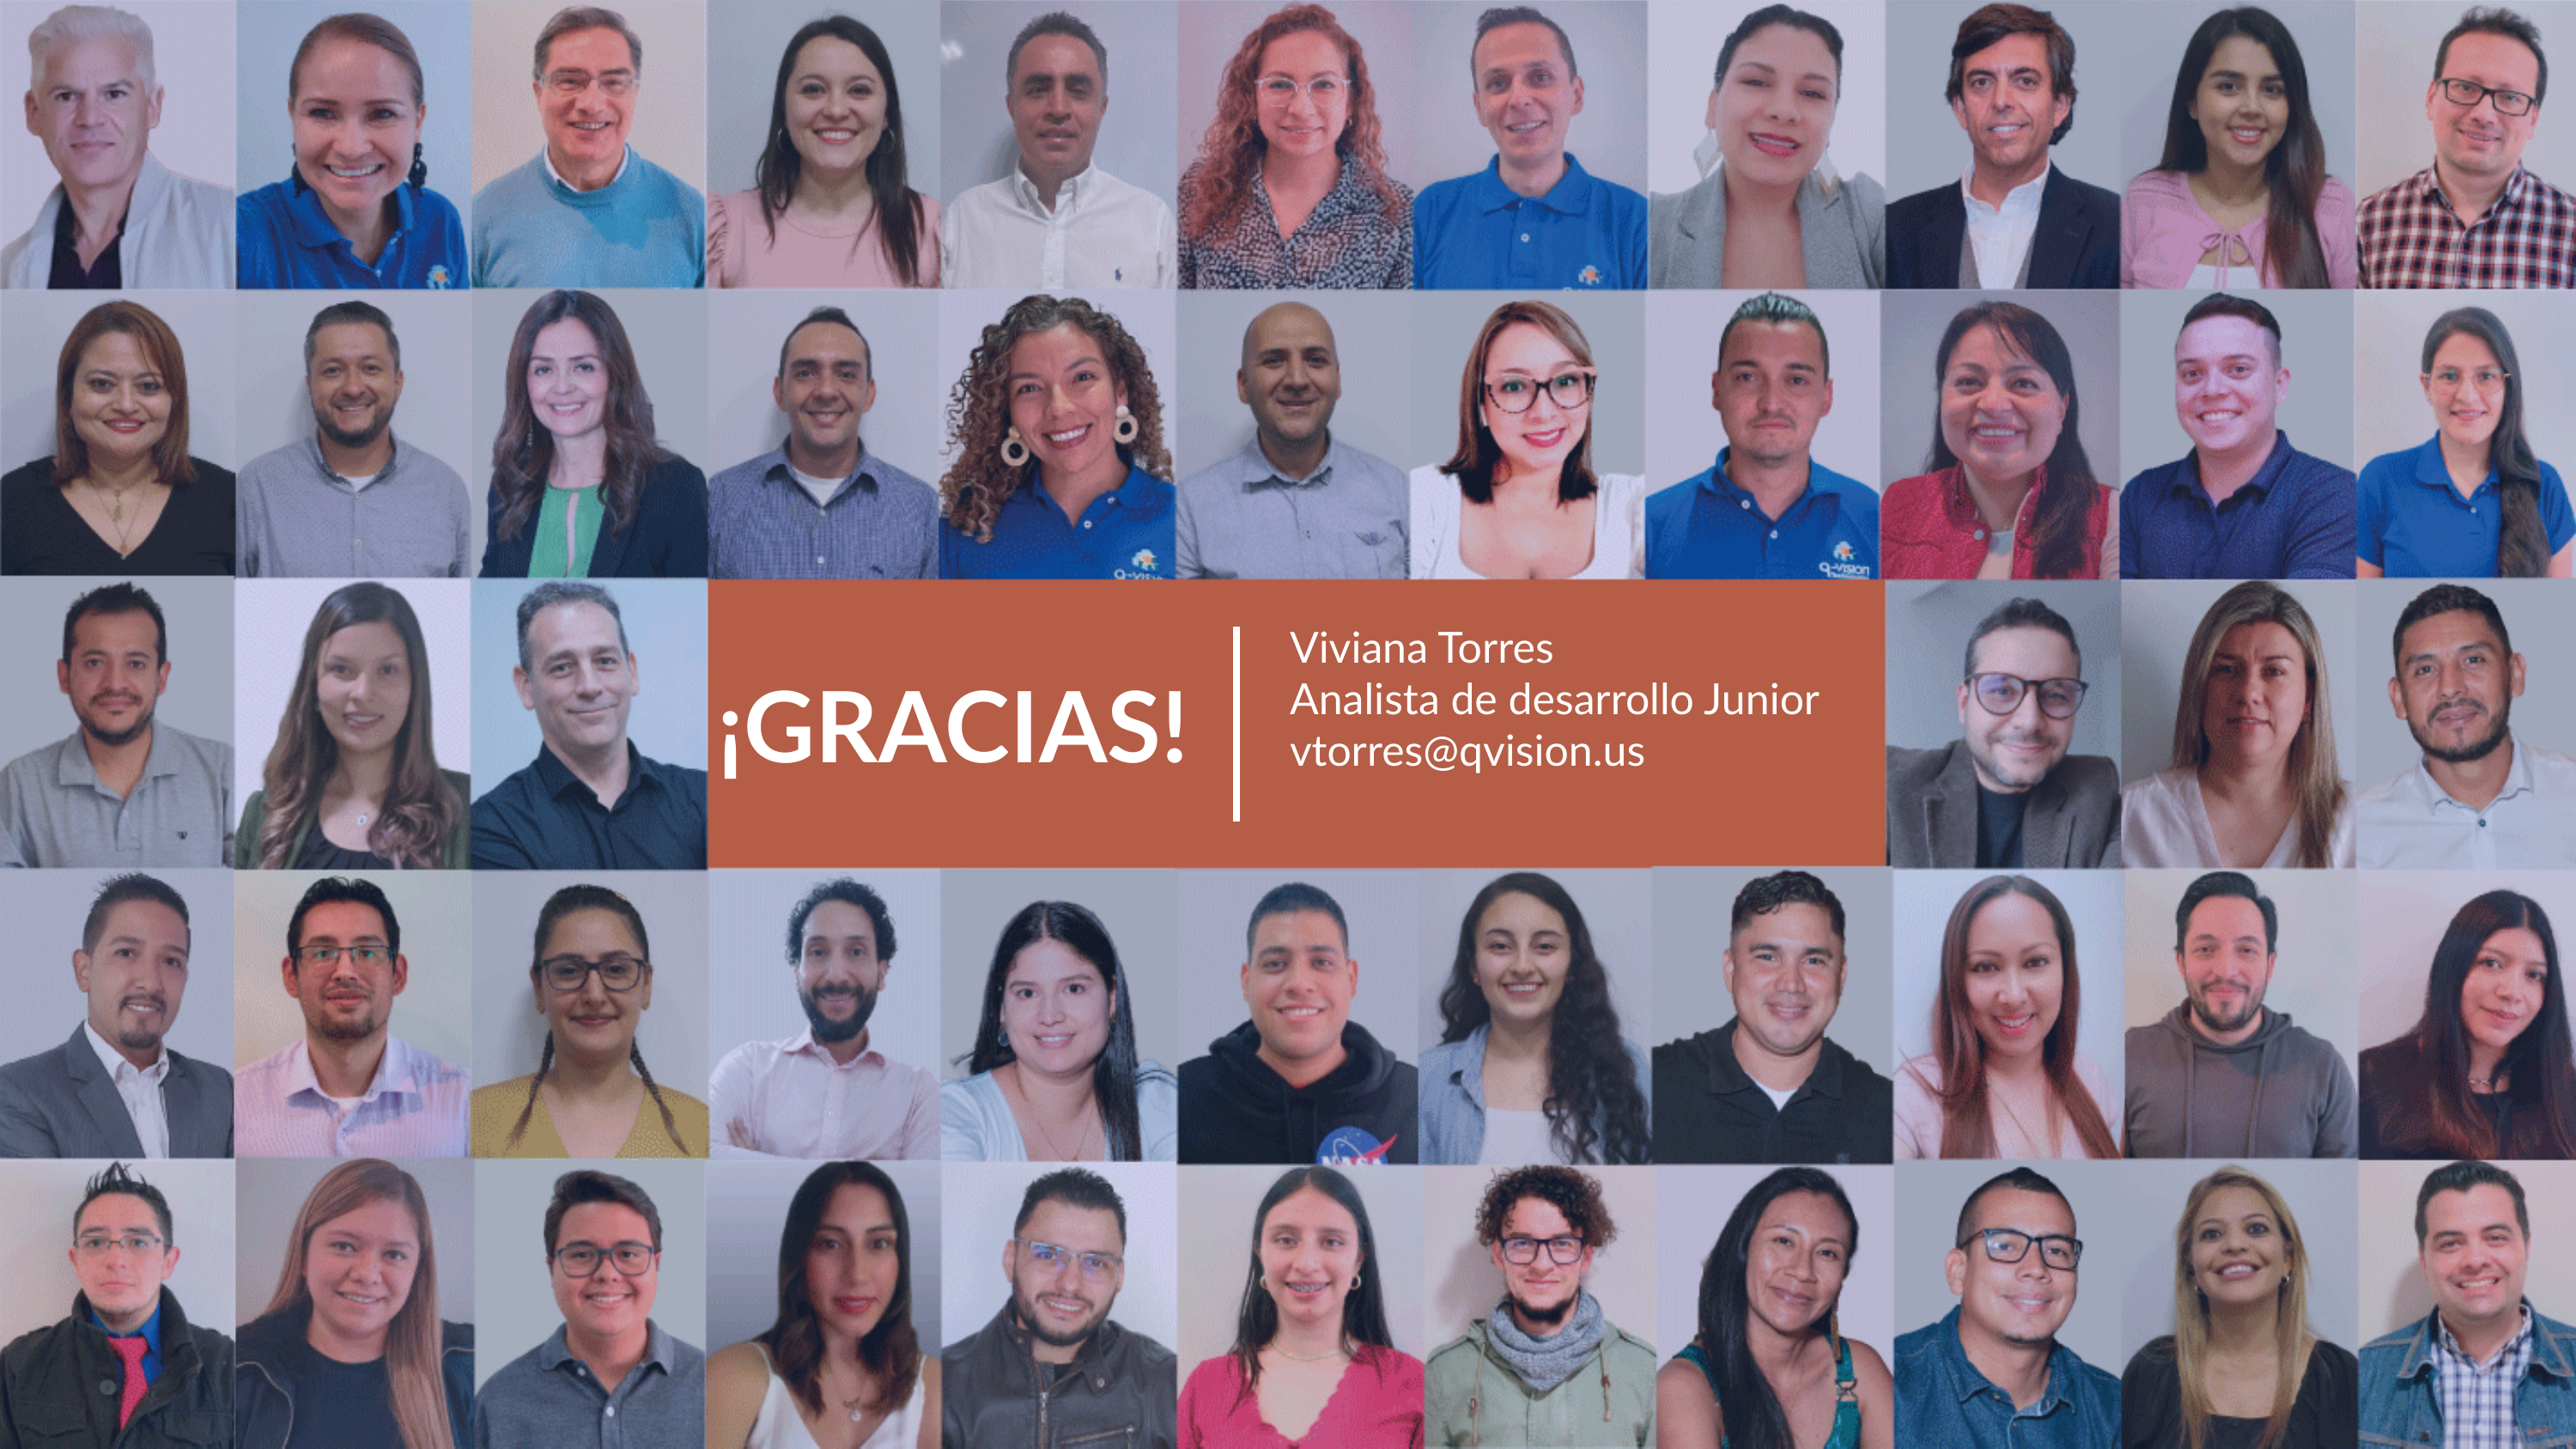

Viviana Torres
Analista de desarrollo Junior
vtorres@qvision.us

¡GRACIAS!